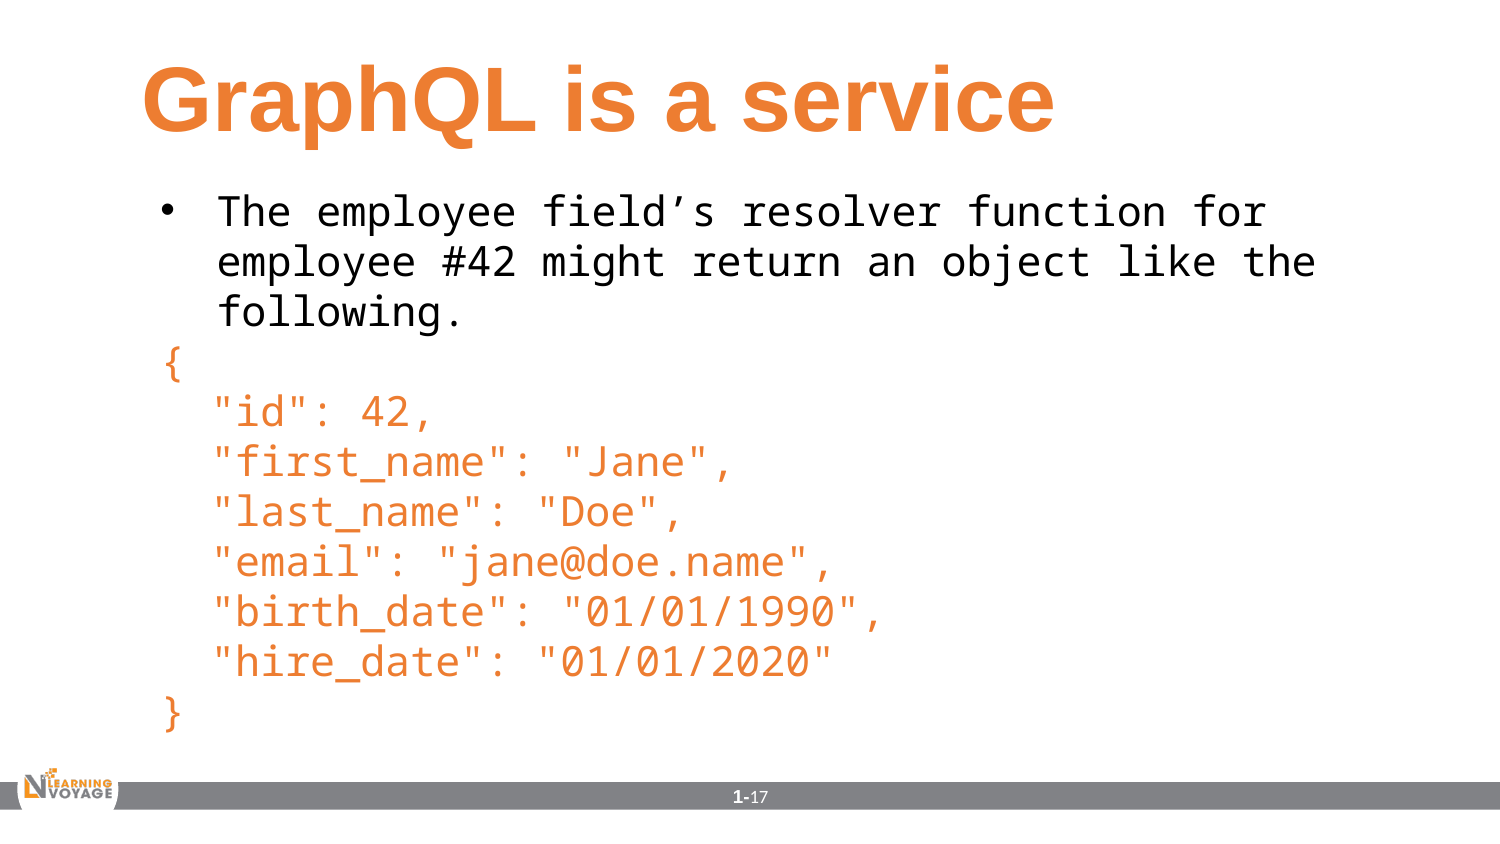

GraphQL is a service
The employee field’s resolver function for employee #42 might return an object like the following.
{
  "id": 42,
  "first_name": "Jane",
  "last_name": "Doe",
  "email": "jane@doe.name",
  "birth_date": "01/01/1990",
  "hire_date": "01/01/2020"
}
1-17